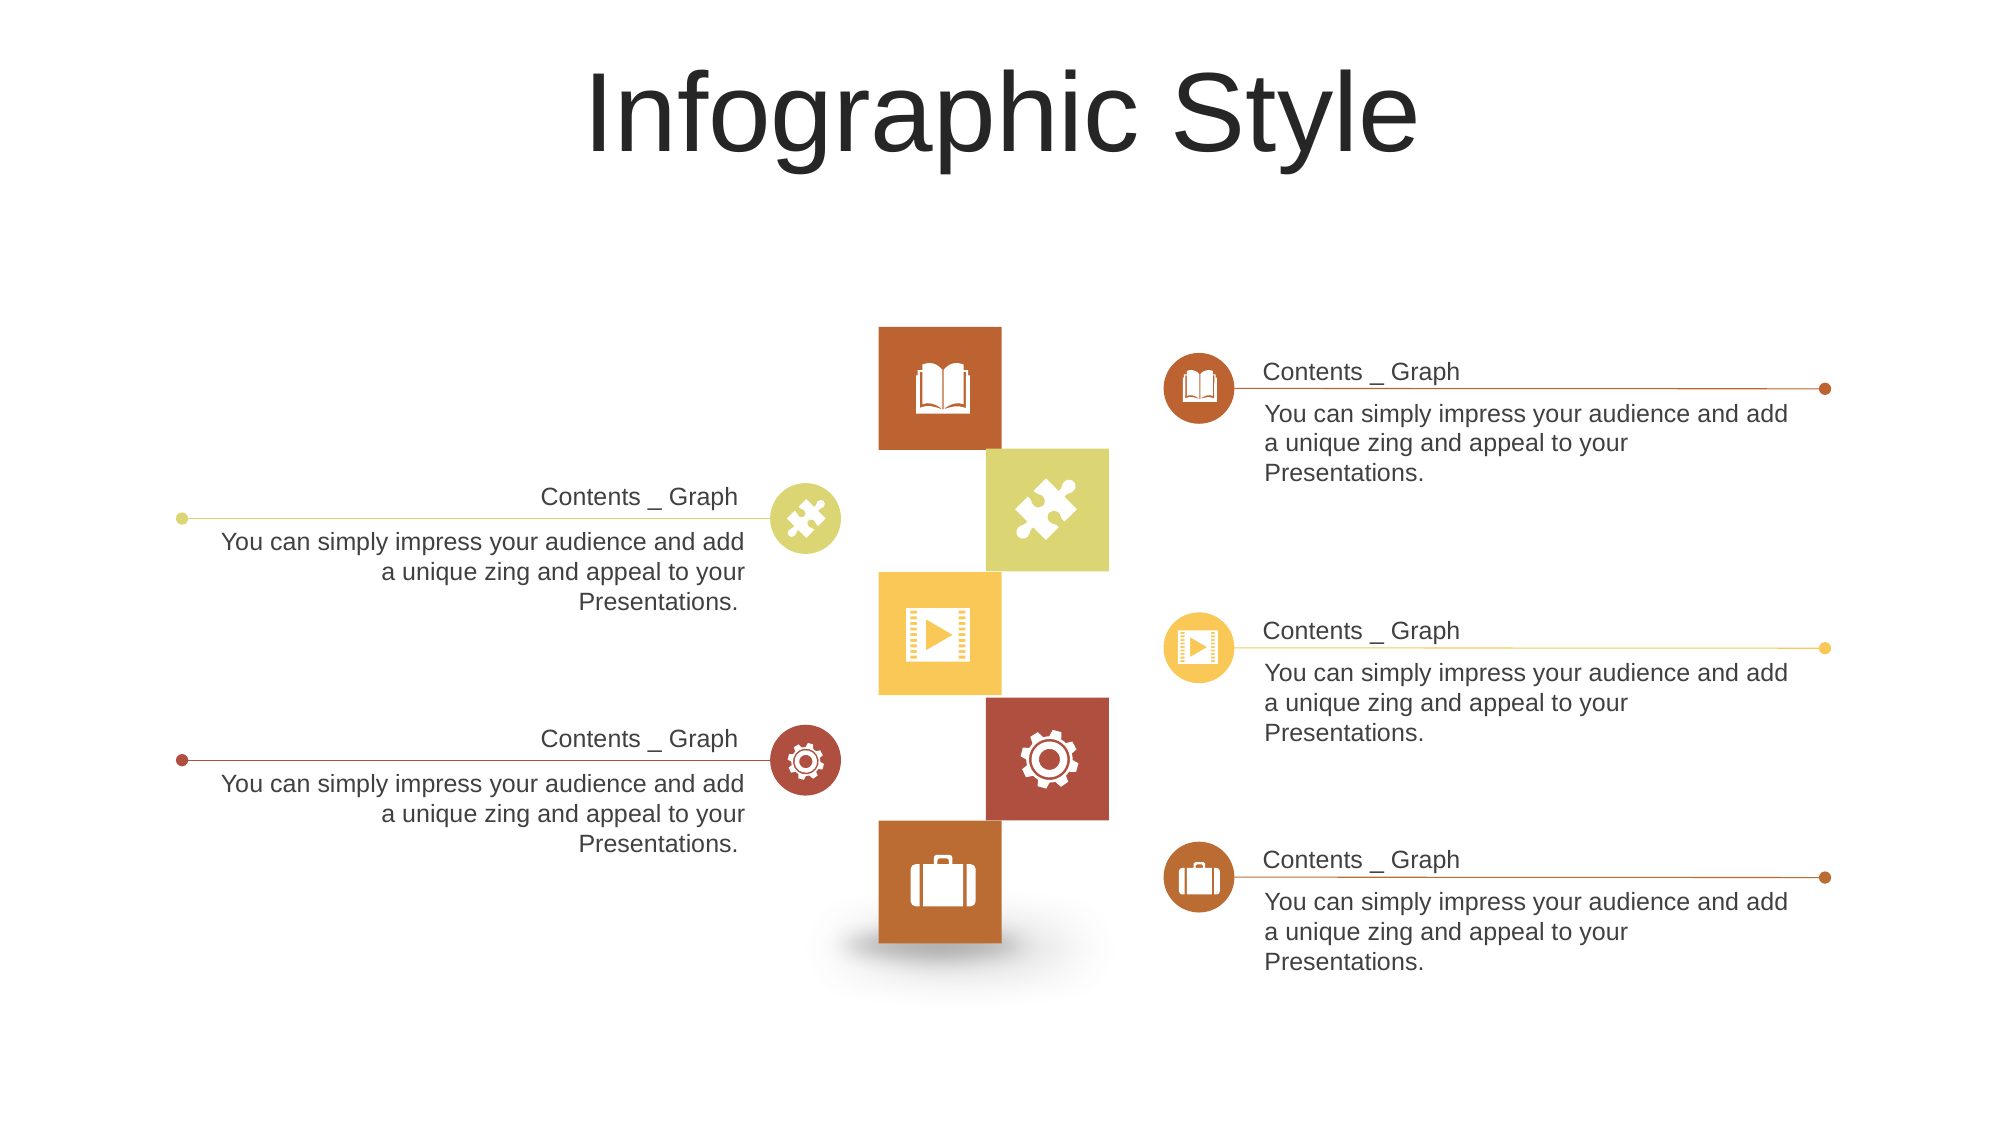

Infographic Style

Contents _ Graph

You can simply impress your audience and add a unique zing and appeal to your Presentations.

Contents _ Graph

You can simply impress your audience and add a unique zing and appeal to your Presentations.
Contents _ Graph

You can simply impress your audience and add a unique zing and appeal to your Presentations.
Contents _ Graph

You can simply impress your audience and add a unique zing and appeal to your Presentations.
Contents _ Graph

You can simply impress your audience and add a unique zing and appeal to your Presentations.